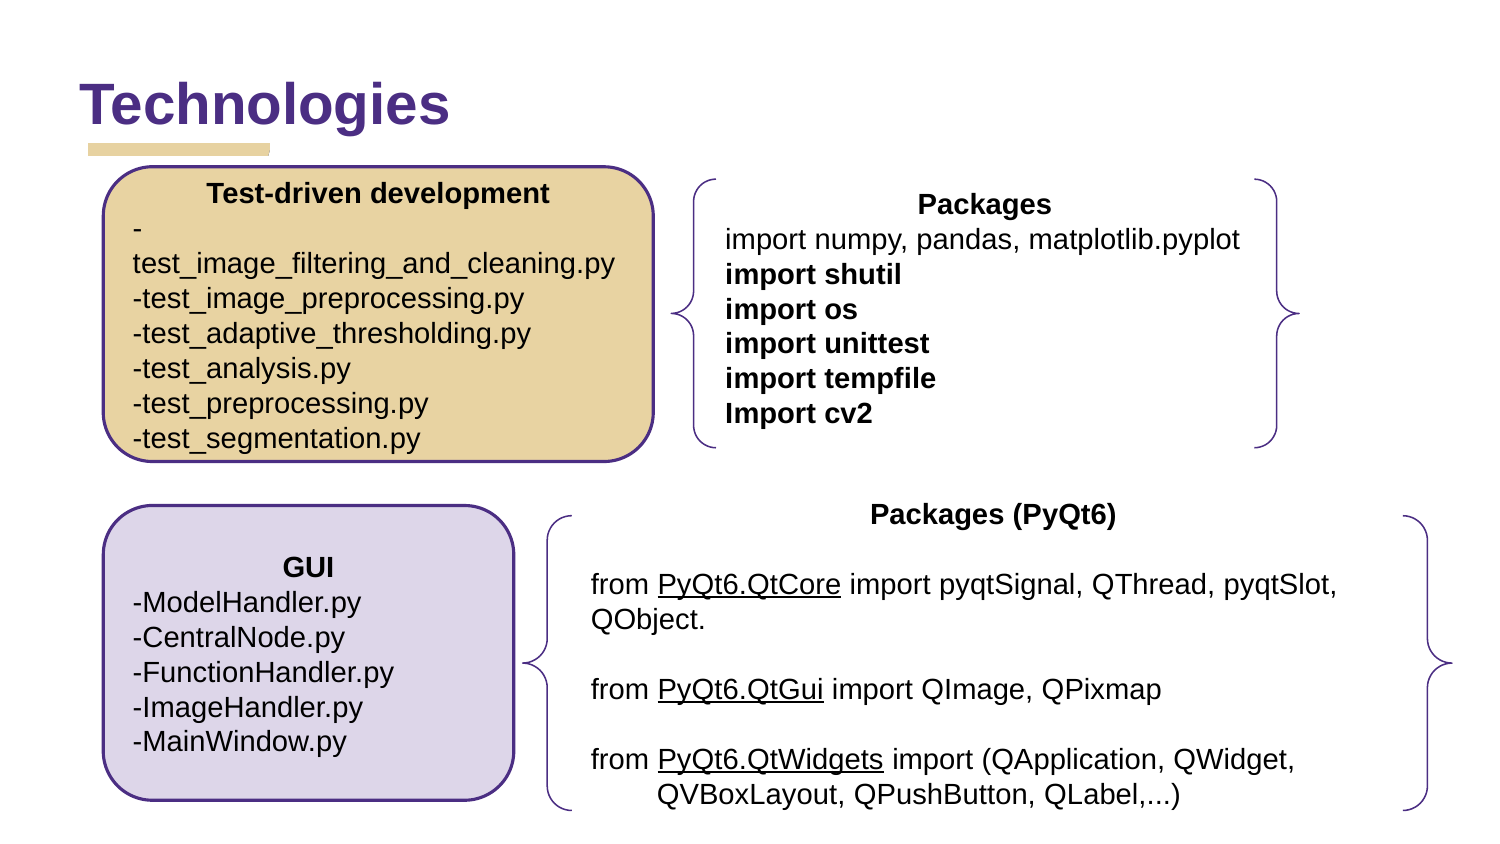

# Technologies
Test-driven development
-test_image_filtering_and_cleaning.py
-test_image_preprocessing.py
-test_adaptive_thresholding.py
-test_analysis.py
-test_preprocessing.py
-test_segmentation.py
Packages
import numpy, pandas, matplotlib.pyplot
import shutil
import os
import unittest
import tempfile
Import cv2

Packages (PyQt6)

from PyQt6.QtCore import pyqtSignal, QThread, pyqtSlot, QObject.

from PyQt6.QtGui import QImage, QPixmap

from PyQt6.QtWidgets import (QApplication, QWidget,
        QVBoxLayout, QPushButton, QLabel,...)

GUI
-ModelHandler.py
-CentralNode.py
-FunctionHandler.py
-ImageHandler.py
-MainWindow.py